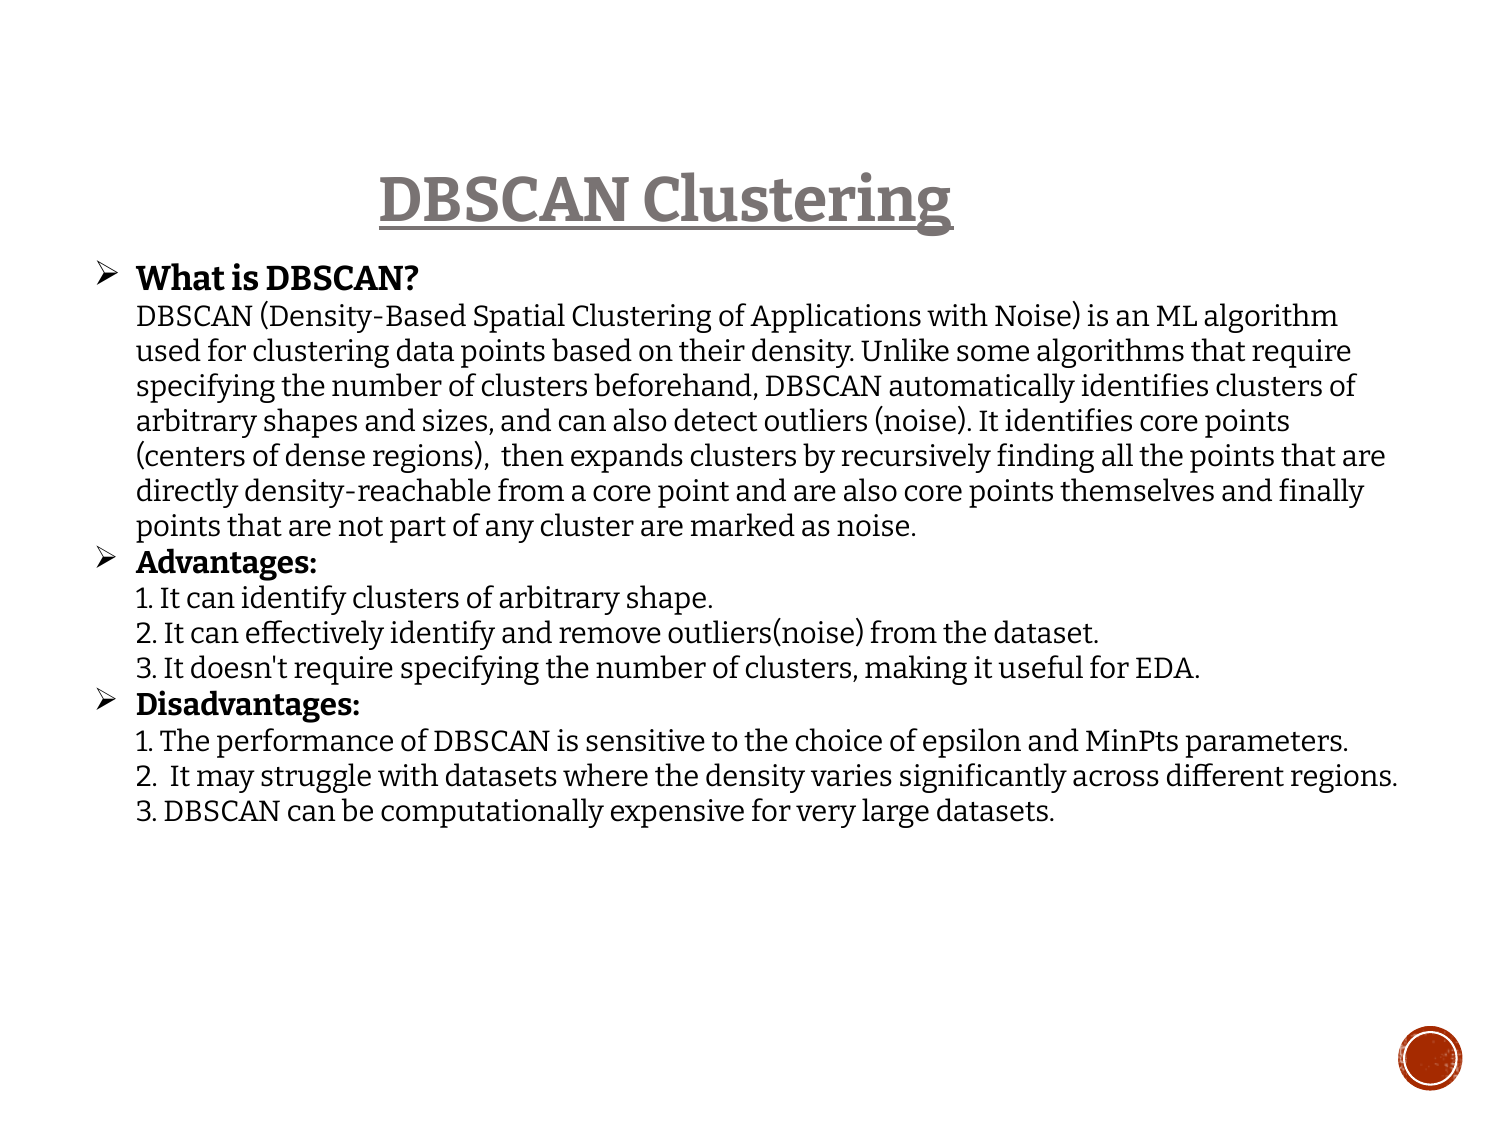

DBSCAN Clustering

What is DBSCAN?
DBSCAN (Density-Based Spatial Clustering of Applications with Noise) is an ML algorithm used for clustering data points based on their density. Unlike some algorithms that require specifying the number of clusters beforehand, DBSCAN automatically identifies clusters of arbitrary shapes and sizes, and can also detect outliers (noise). It identifies core points (centers of dense regions),  then expands clusters by recursively finding all the points that are directly density-reachable from a core point and are also core points themselves and finally points that are not part of any cluster are marked as noise.
Advantages:
1. It can identify clusters of arbitrary shape.
2. It can effectively identify and remove outliers(noise) from the dataset.
3. It doesn't require specifying the number of clusters, making it useful for EDA.
Disadvantages:
1. The performance of DBSCAN is sensitive to the choice of epsilon and MinPts parameters.
2.  It may struggle with datasets where the density varies significantly across different regions.
3. DBSCAN can be computationally expensive for very large datasets.